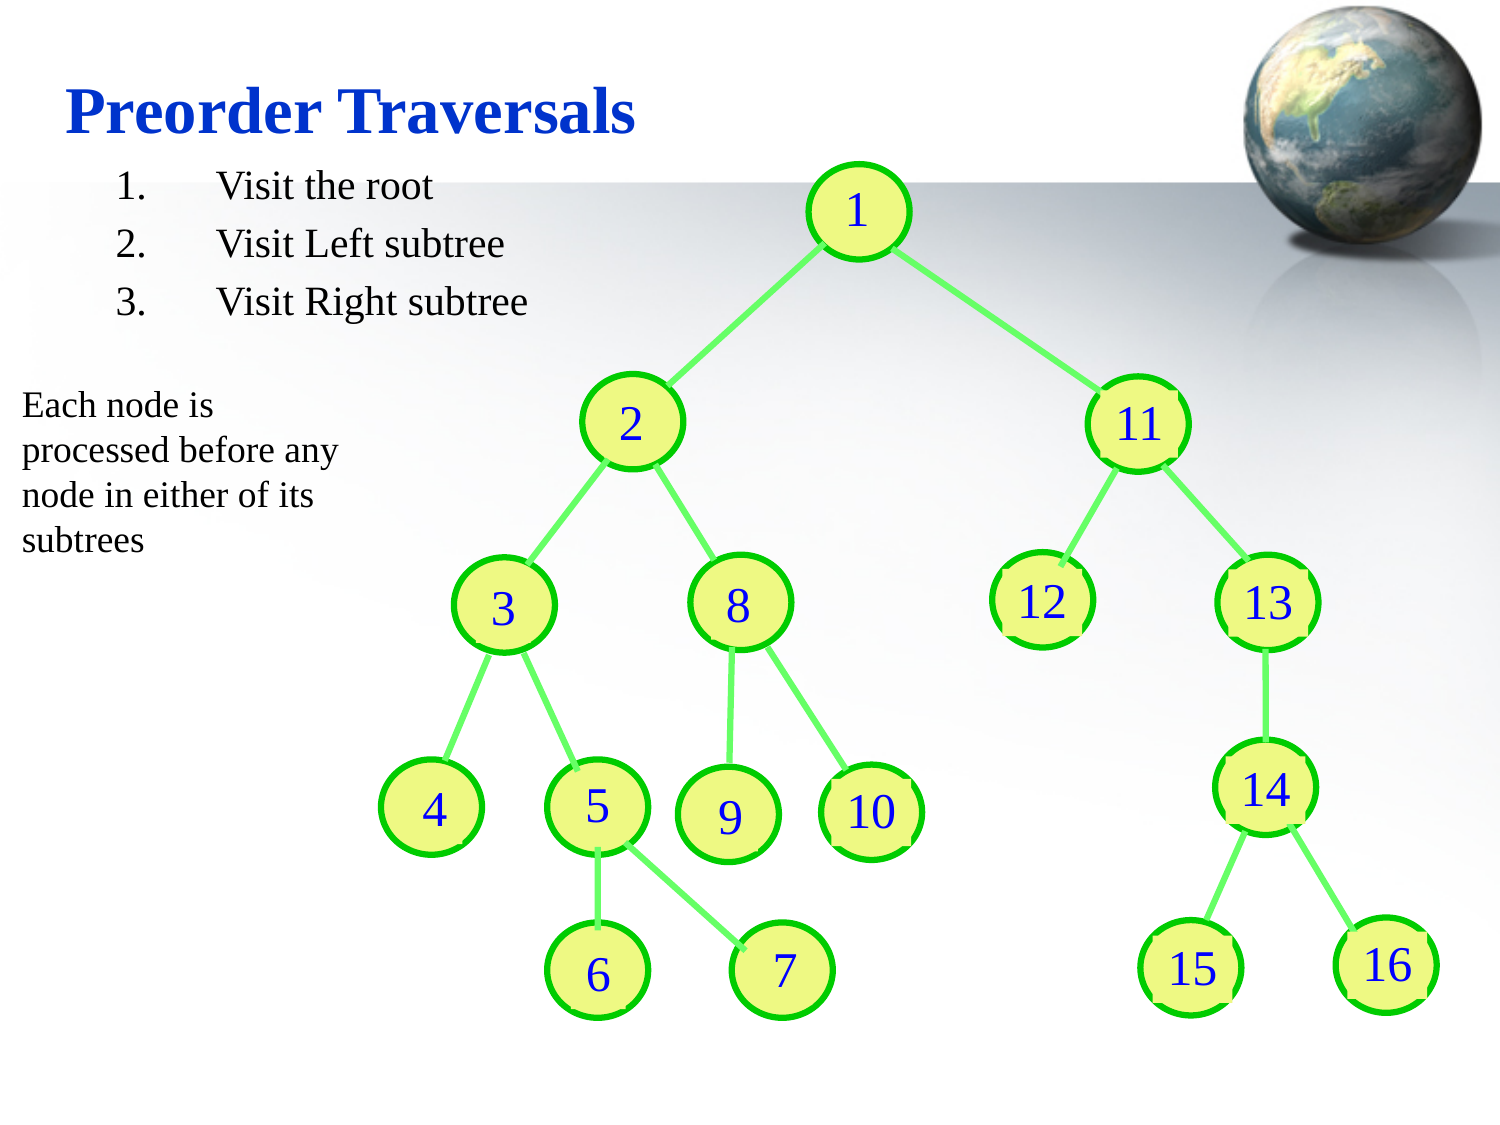

Preorder Traversals
Visit the root
Visit Left subtree
Visit Right subtree
A

B
D

G
H
F
I

O
K
L
N
M

P
R
T
S
1
Each node is processed before any node in either of its subtrees
2
11
12
13
8
3
14
5
4
10
9
16
15
7
6